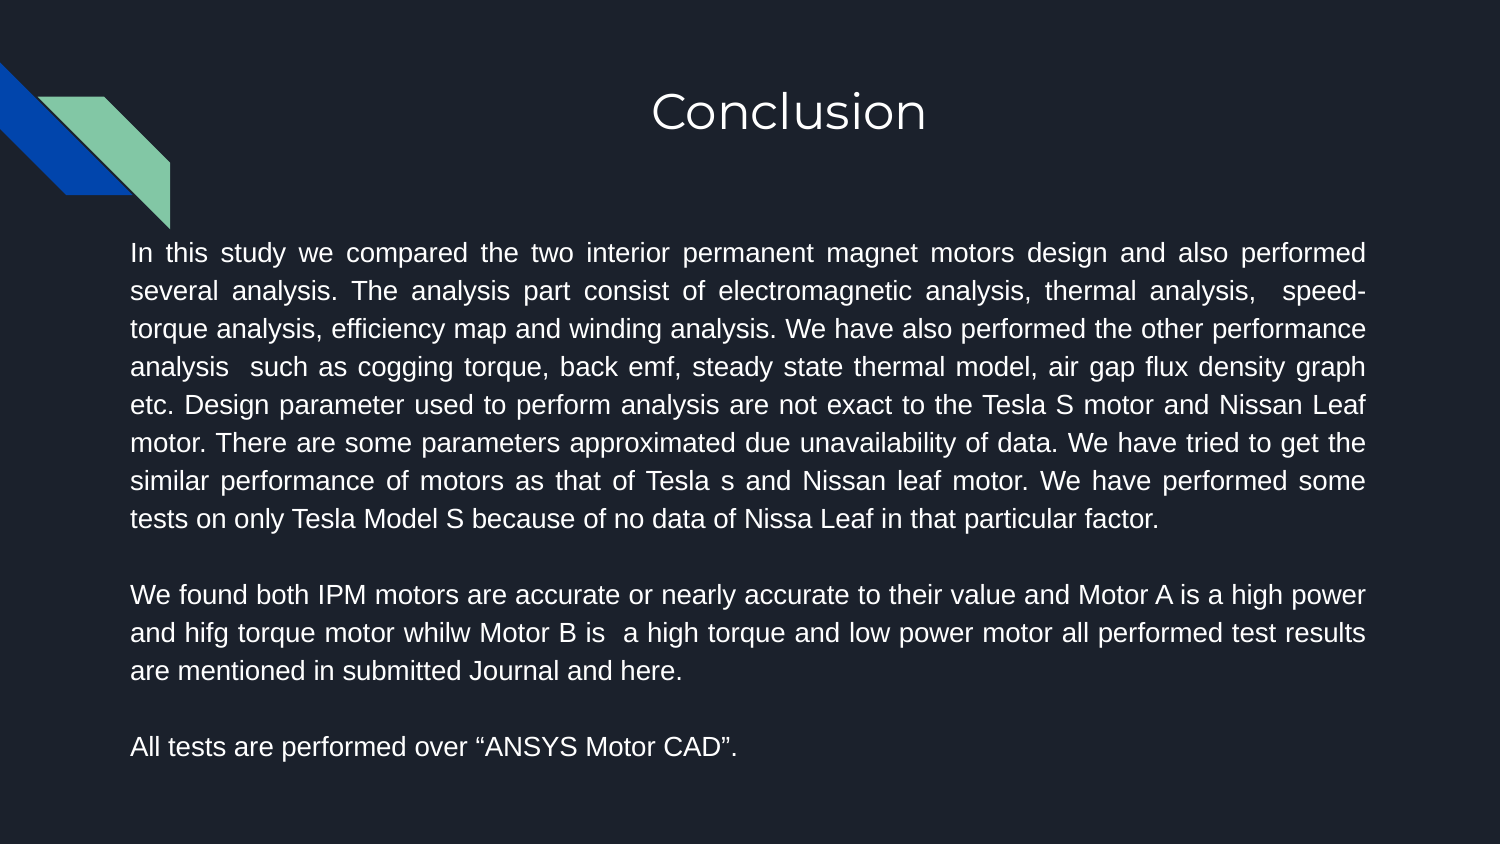

# Conclusion
In this study we compared the two interior permanent magnet motors design and also performed several analysis. The analysis part consist of electromagnetic analysis, thermal analysis,  speed-torque analysis, efficiency map and winding analysis. We have also performed the other performance analysis  such as cogging torque, back emf, steady state thermal model, air gap flux density graph etc. Design parameter used to perform analysis are not exact to the Tesla S motor and Nissan Leaf motor. There are some parameters approximated due unavailability of data. We have tried to get the similar performance of motors as that of Tesla s and Nissan leaf motor. We have performed some tests on only Tesla Model S because of no data of Nissa Leaf in that particular factor.

We found both IPM motors are accurate or nearly accurate to their value and Motor A is a high power and hifg torque motor whilw Motor B is  a high torque and low power motor all performed test results are mentioned in submitted Journal and here.

All tests are performed over “ANSYS Motor CAD”.